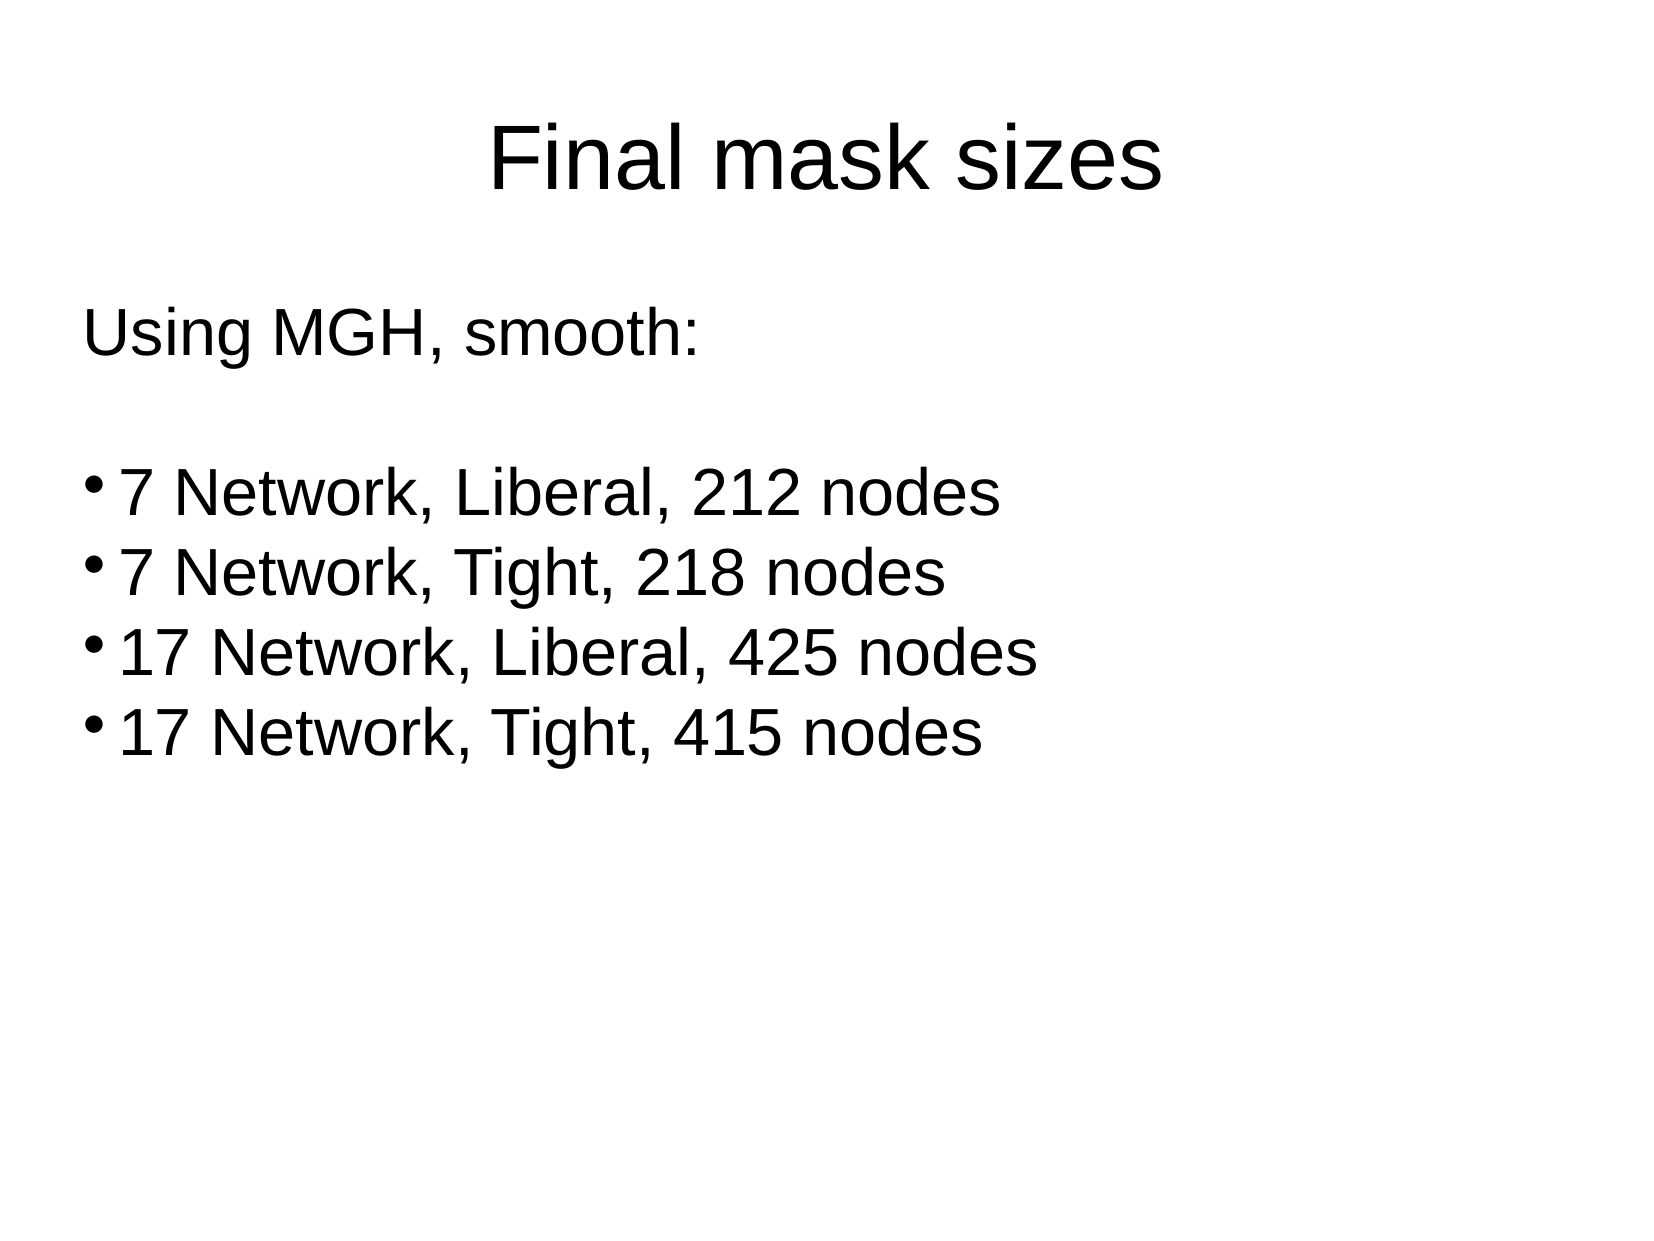

Using MGH, smooth:

7 Network, Liberal, 212 nodes
7 Network, Tight, 218 nodes
17 Network, Liberal, 425 nodes
17 Network, Tight, 415 nodes
Final mask sizes